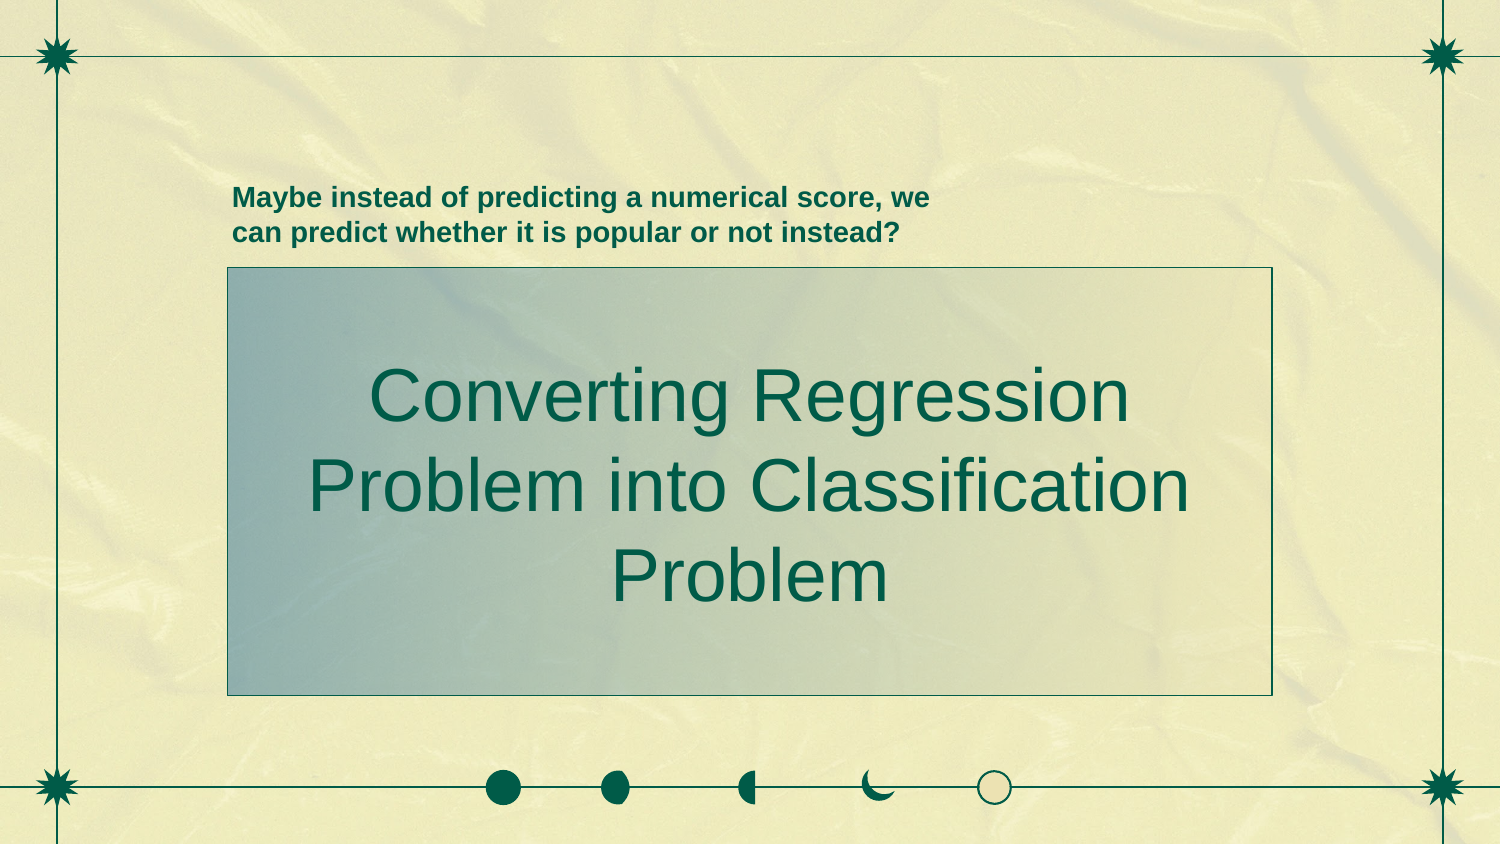

Maybe instead of predicting a numerical score, we can predict whether it is popular or not instead?
# Converting Regression Problem into Classification Problem